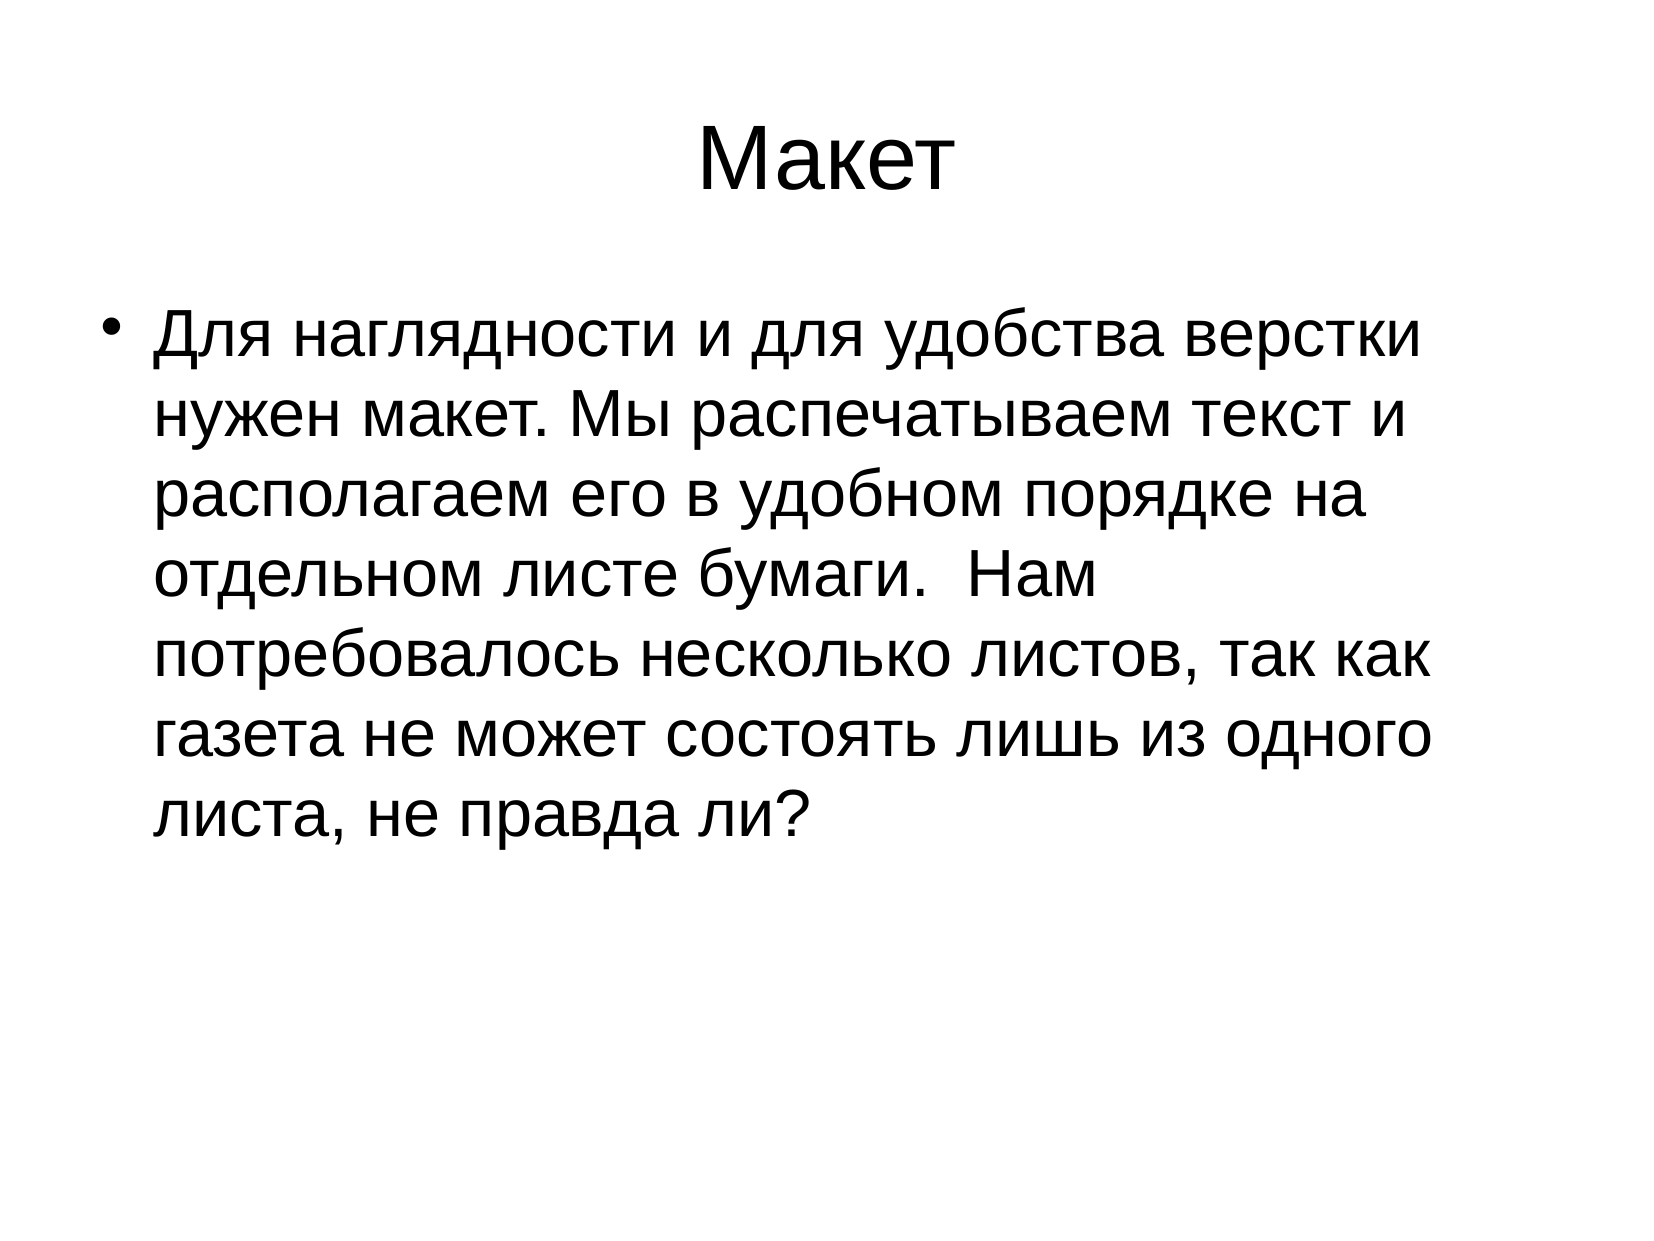

Макет
Для наглядности и для удобства верстки нужен макет. Мы распечатываем текст и располагаем его в удобном порядке на отдельном листе бумаги.  Нам потребовалось несколько листов, так как газета не может состоять лишь из одного листа, не правда ли?